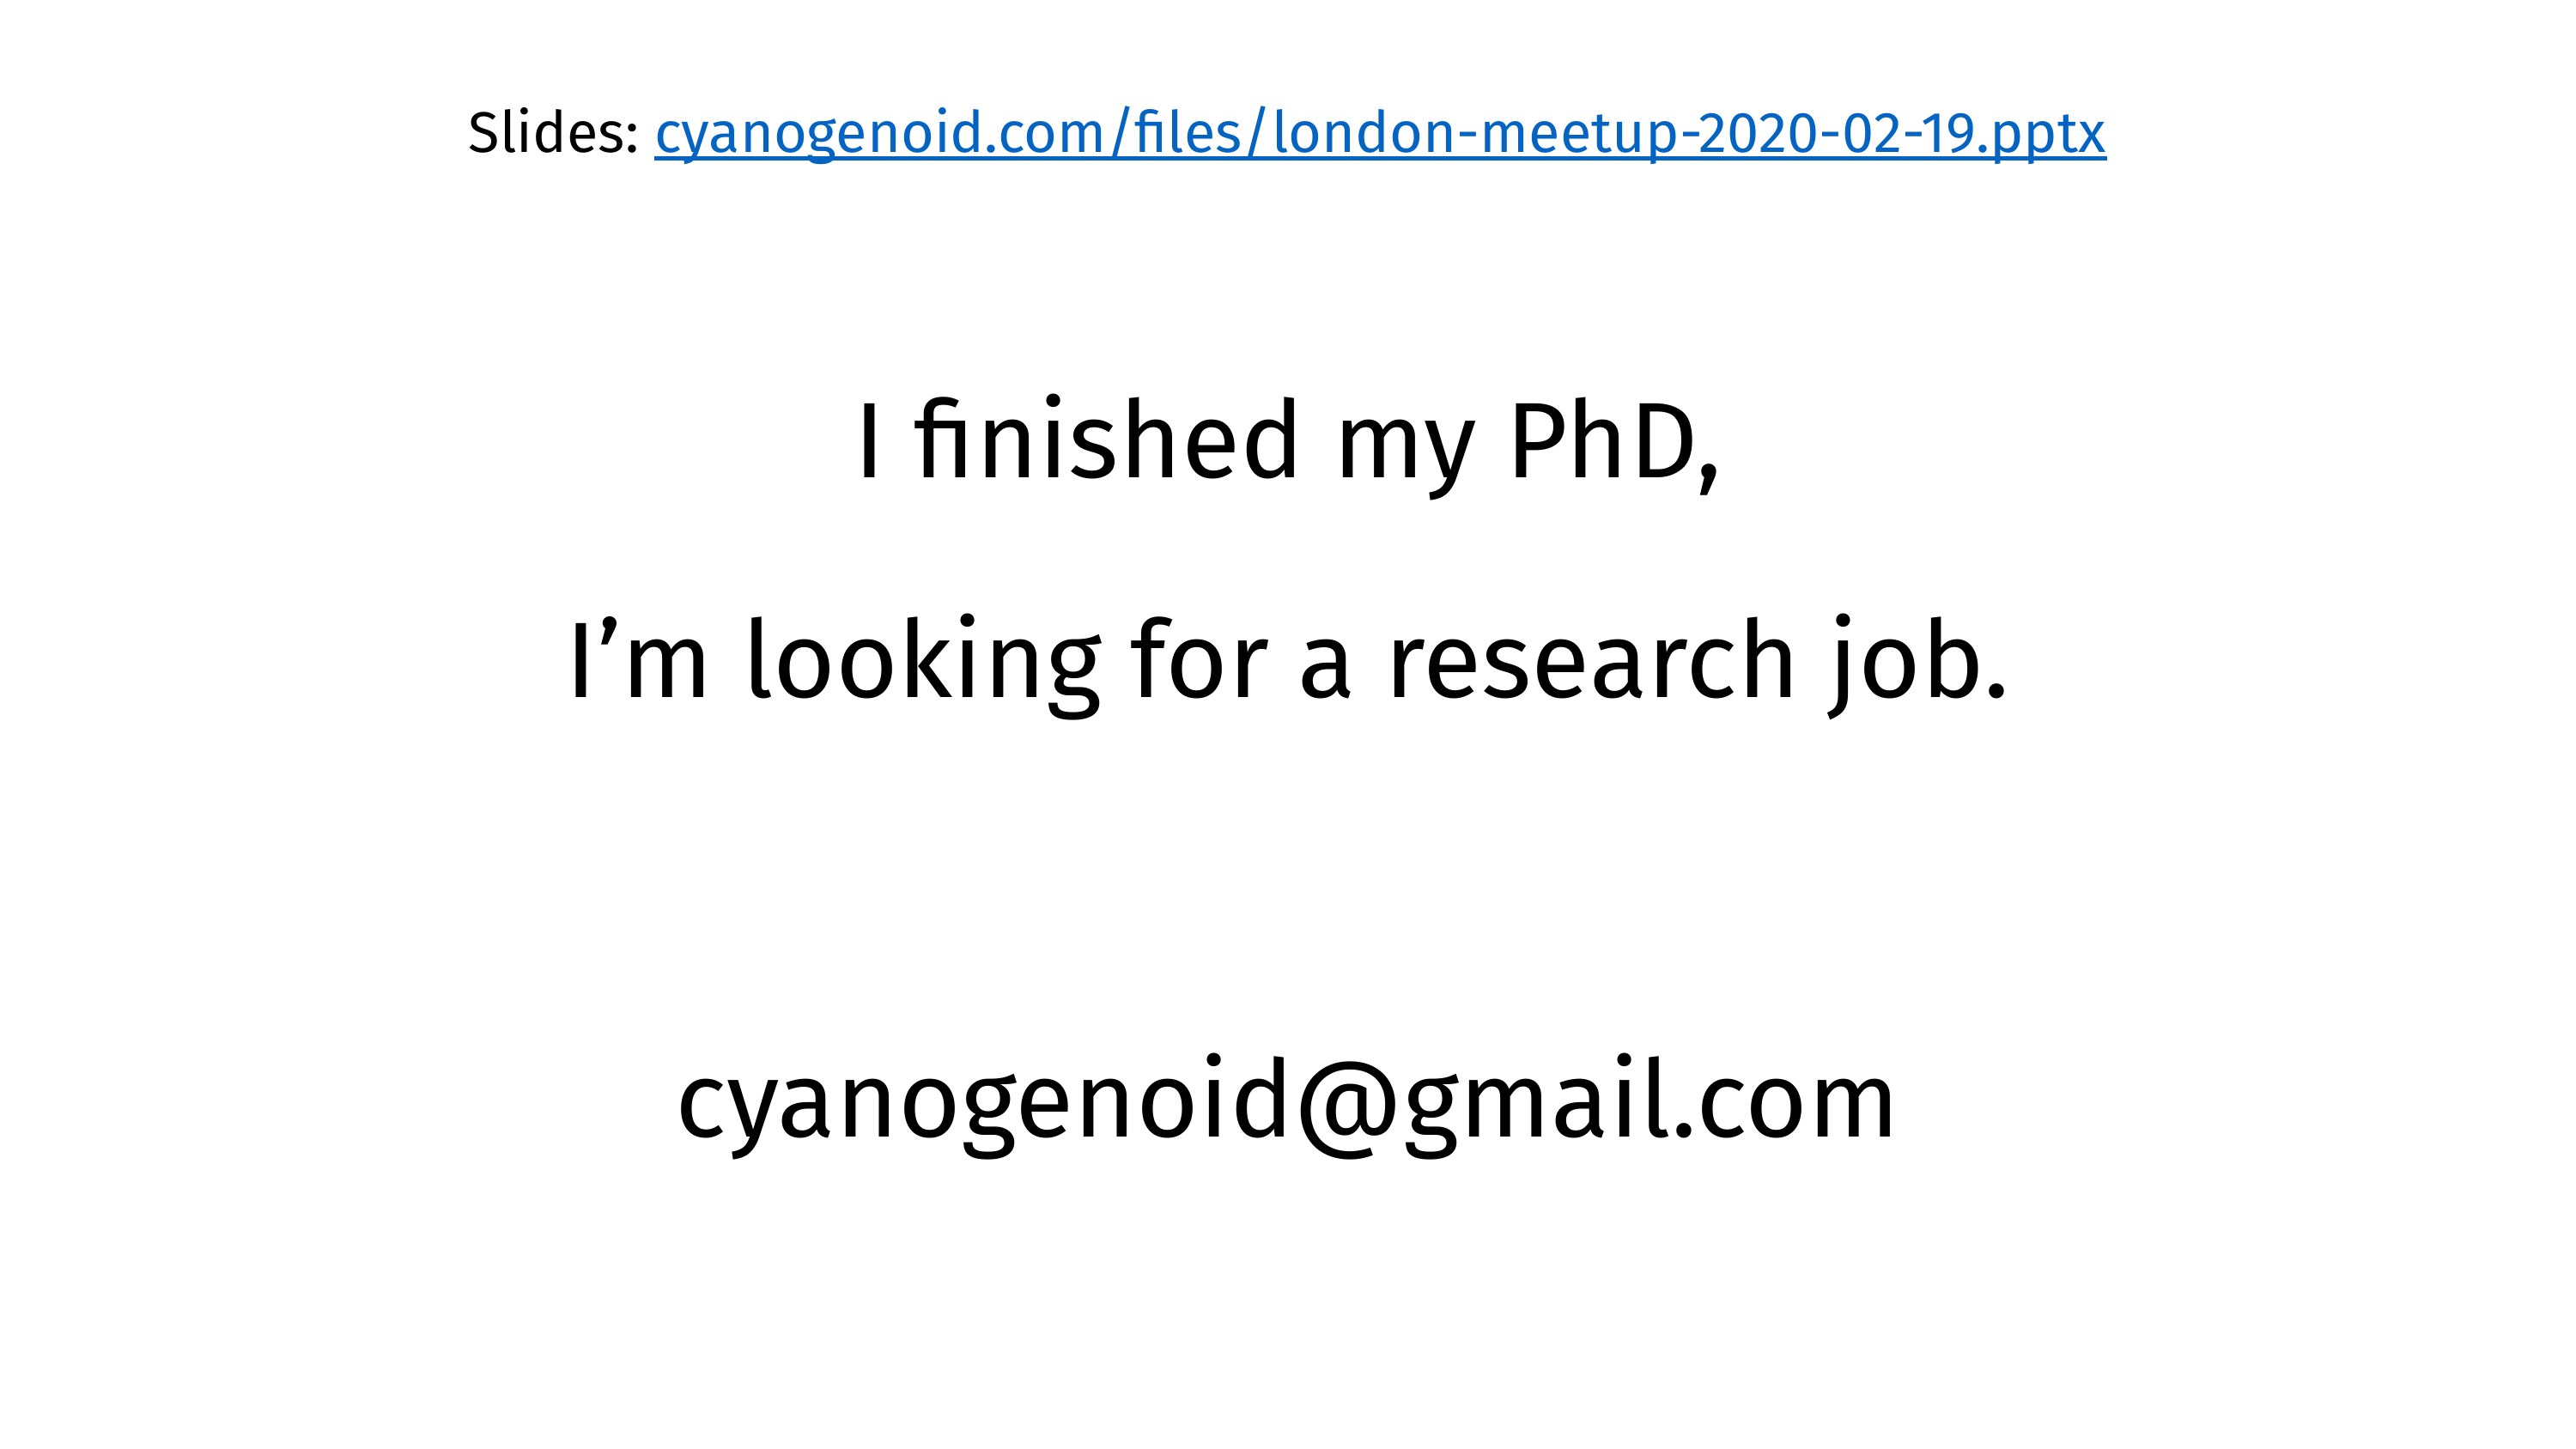

Slides: cyanogenoid.com/files/london-meetup-2020-02-19.pptx
I finished my PhD,
I’m looking for a research job.

cyanogenoid@gmail.com